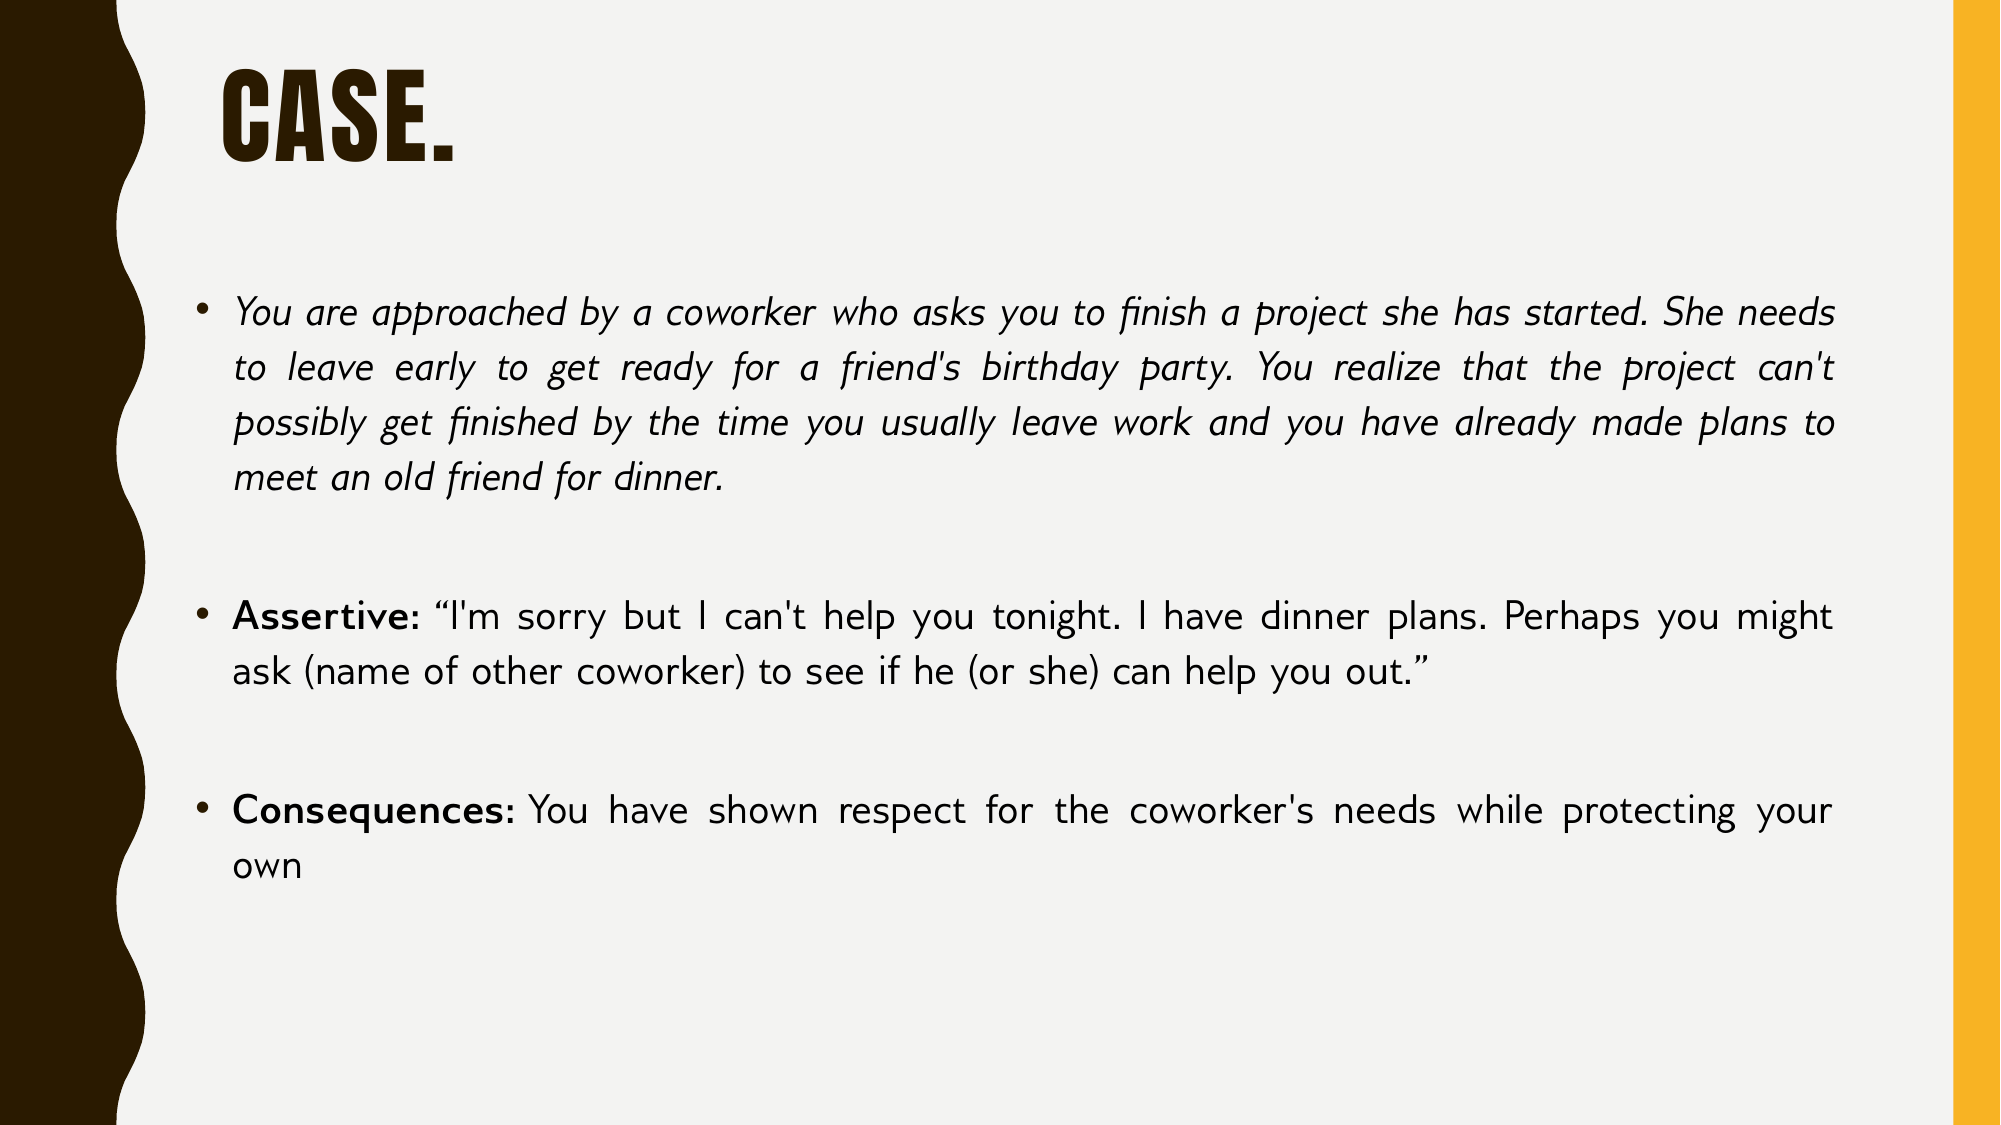

# Case.
You are approached by a coworker who asks you to finish a project she has started. She needs to leave early to get ready for a friend's birthday party. You realize that the project can't possibly get finished by the time you usually leave work and you have already made plans to meet an old friend for dinner.

Assertive: “I'm sorry but I can't help you tonight. I have dinner plans. Perhaps you might ask (name of other coworker) to see if he (or she) can help you out.”

Consequences: You have shown respect for the coworker's needs while protecting your own